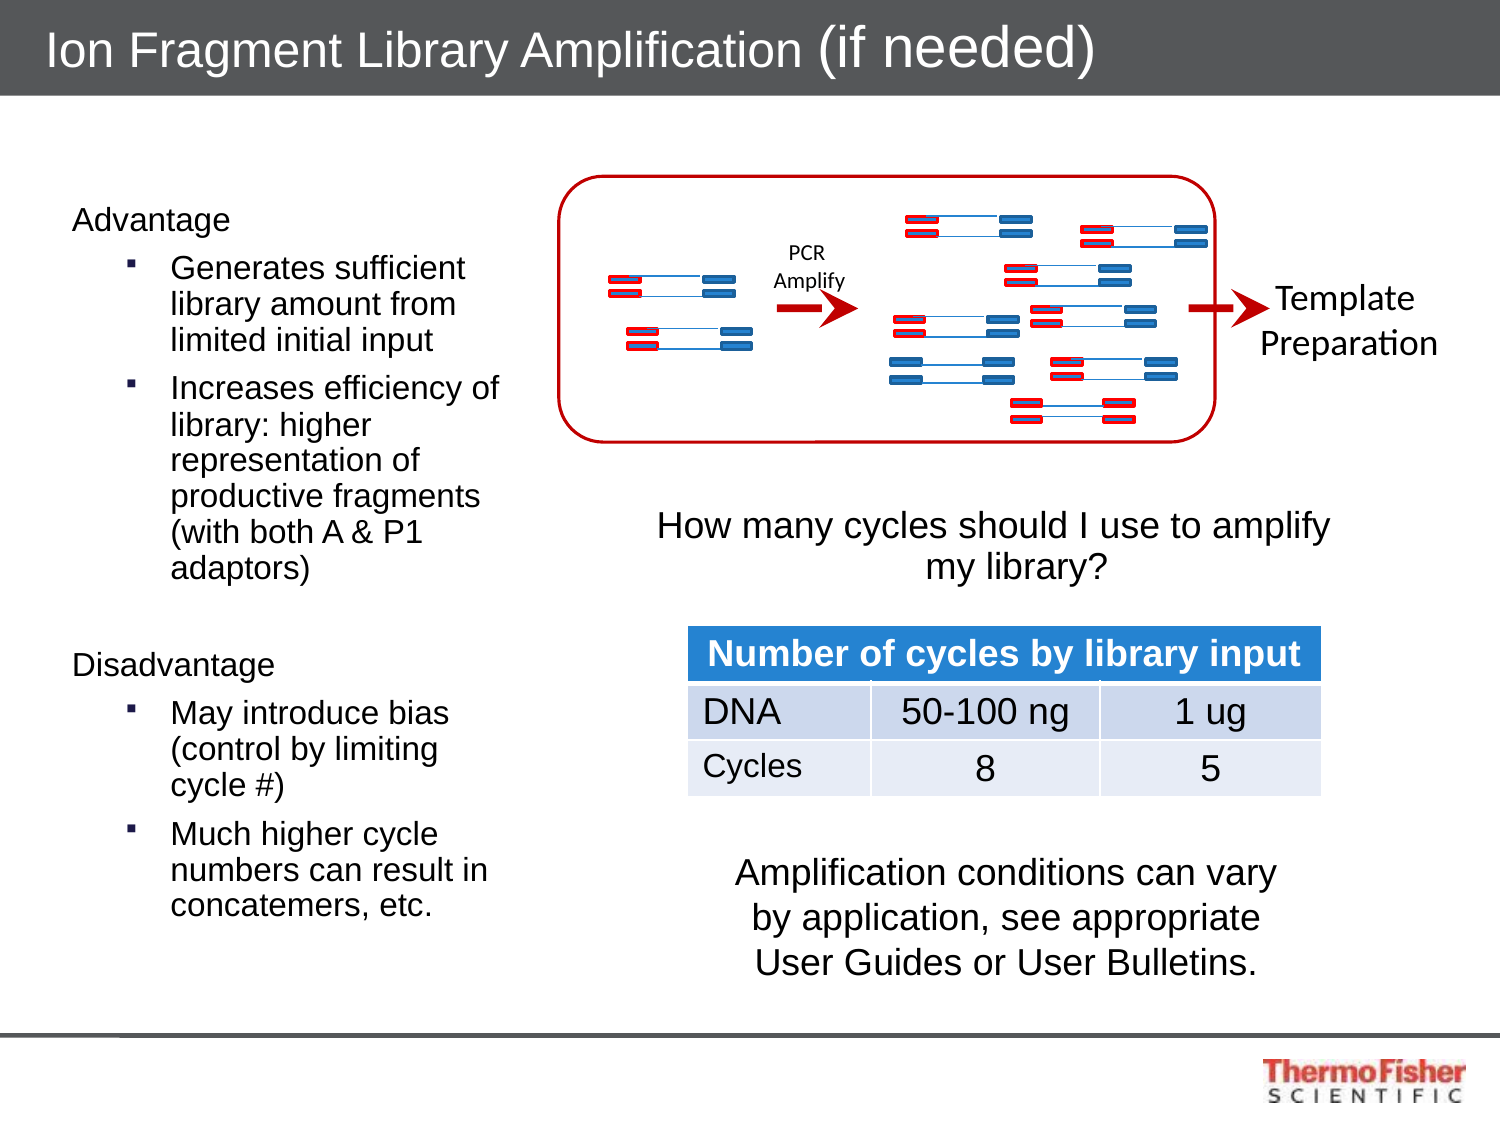

Ion Fragment Library Amplification (if needed)

Advantage
Generates sufficient library amount from limited initial input
Increases efficiency of library: higher representation of productive fragments (with both A & P1 adaptors)

Disadvantage
May introduce bias (control by limiting cycle #)
Much higher cycle numbers can result in concatemers, etc.

PCR
Amplify

Template
Preparation

How many cycles should I use to amplify my library?
| Number of cycles by library input |  |  |
| --- | --- | --- |
| DNA | 50-100 ng | 1 ug |
| Cycles | 8 | 5 |
Amplification conditions can vary by application, see appropriate User Guides or User Bulletins.